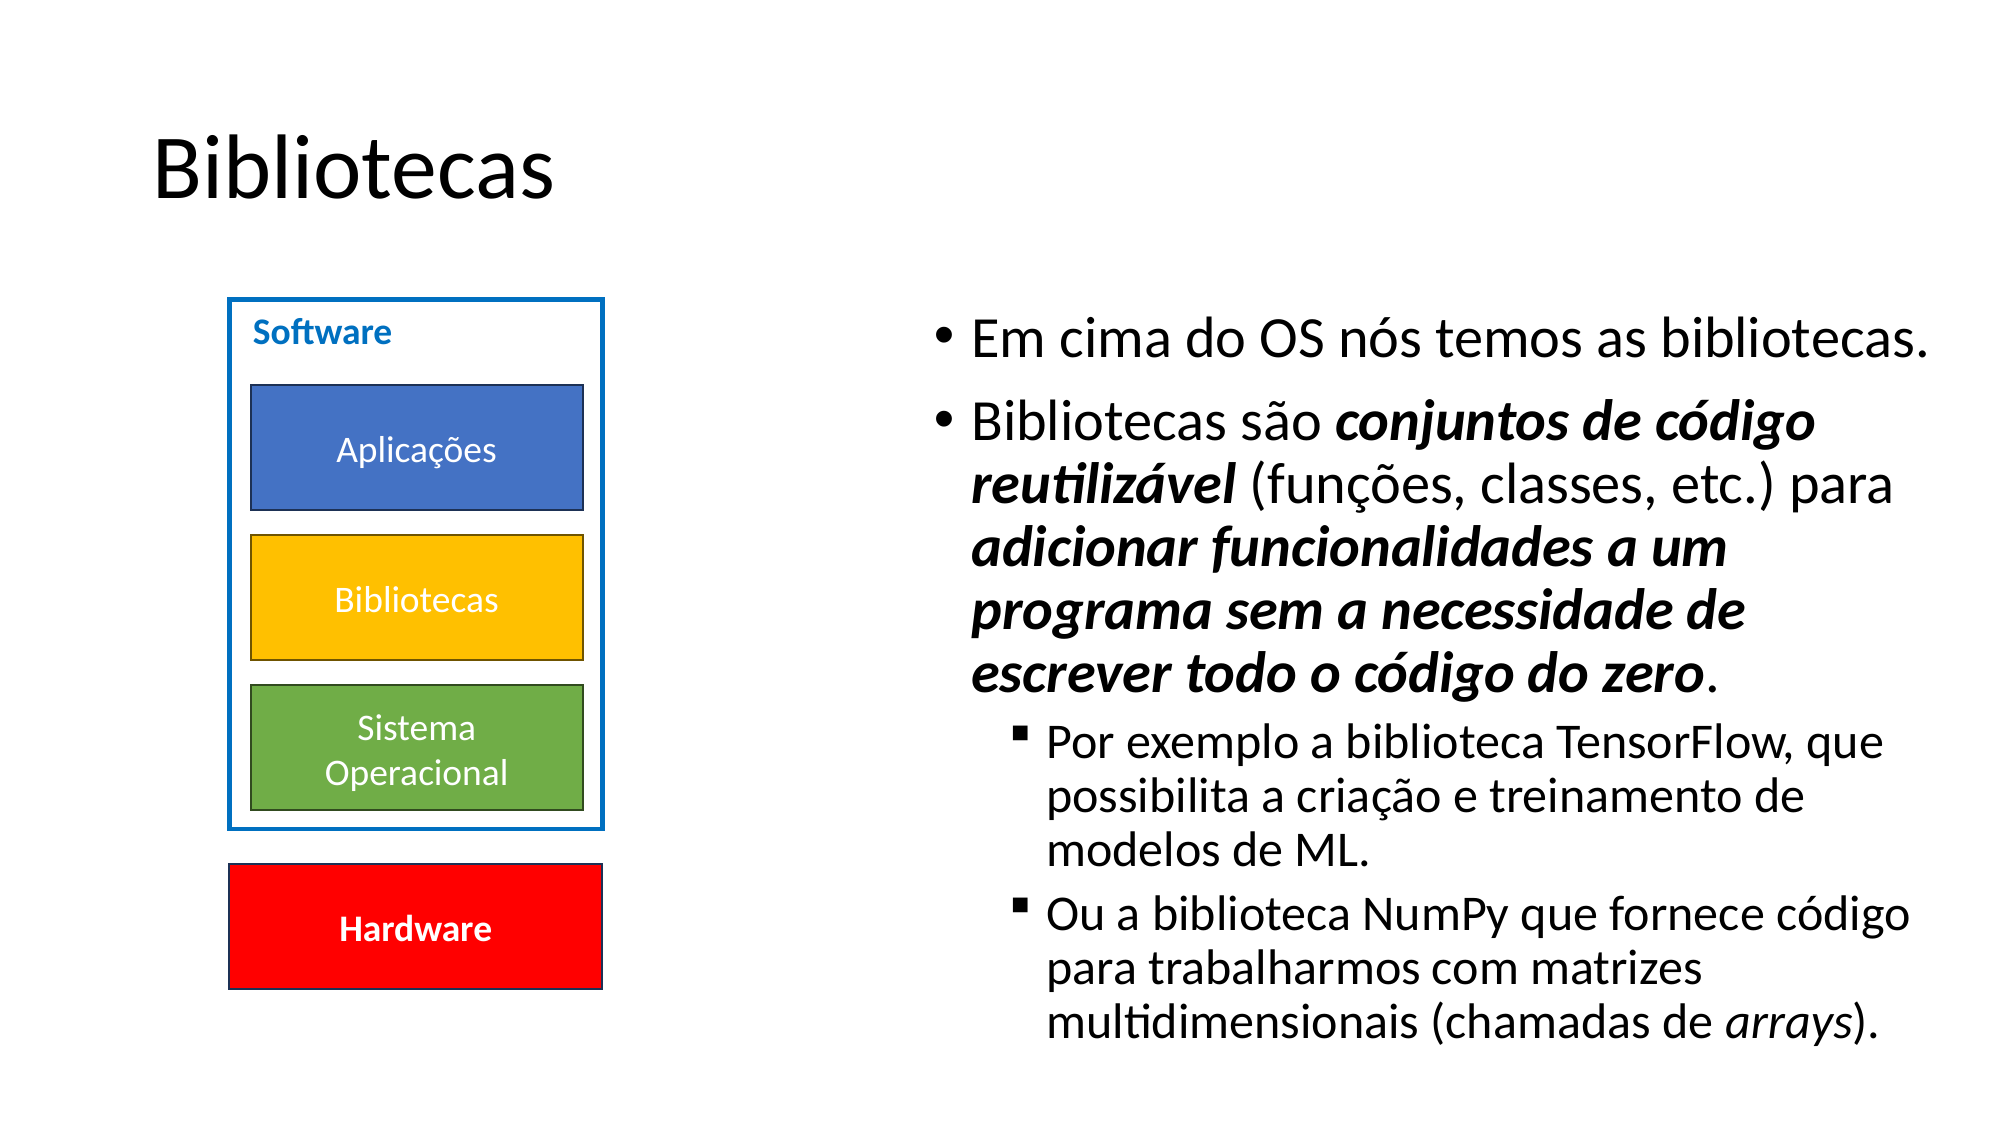

# Bibliotecas

Software
Aplicações
Bibliotecas
Sistema Operacional
Hardware
Em cima do OS nós temos as bibliotecas.
Bibliotecas são conjuntos de código reutilizável (funções, classes, etc.) para adicionar funcionalidades a um programa sem a necessidade de escrever todo o código do zero.
Por exemplo a biblioteca TensorFlow, que possibilita a criação e treinamento de modelos de ML.
Ou a biblioteca NumPy que fornece código para trabalharmos com matrizes multidimensionais (chamadas de arrays).